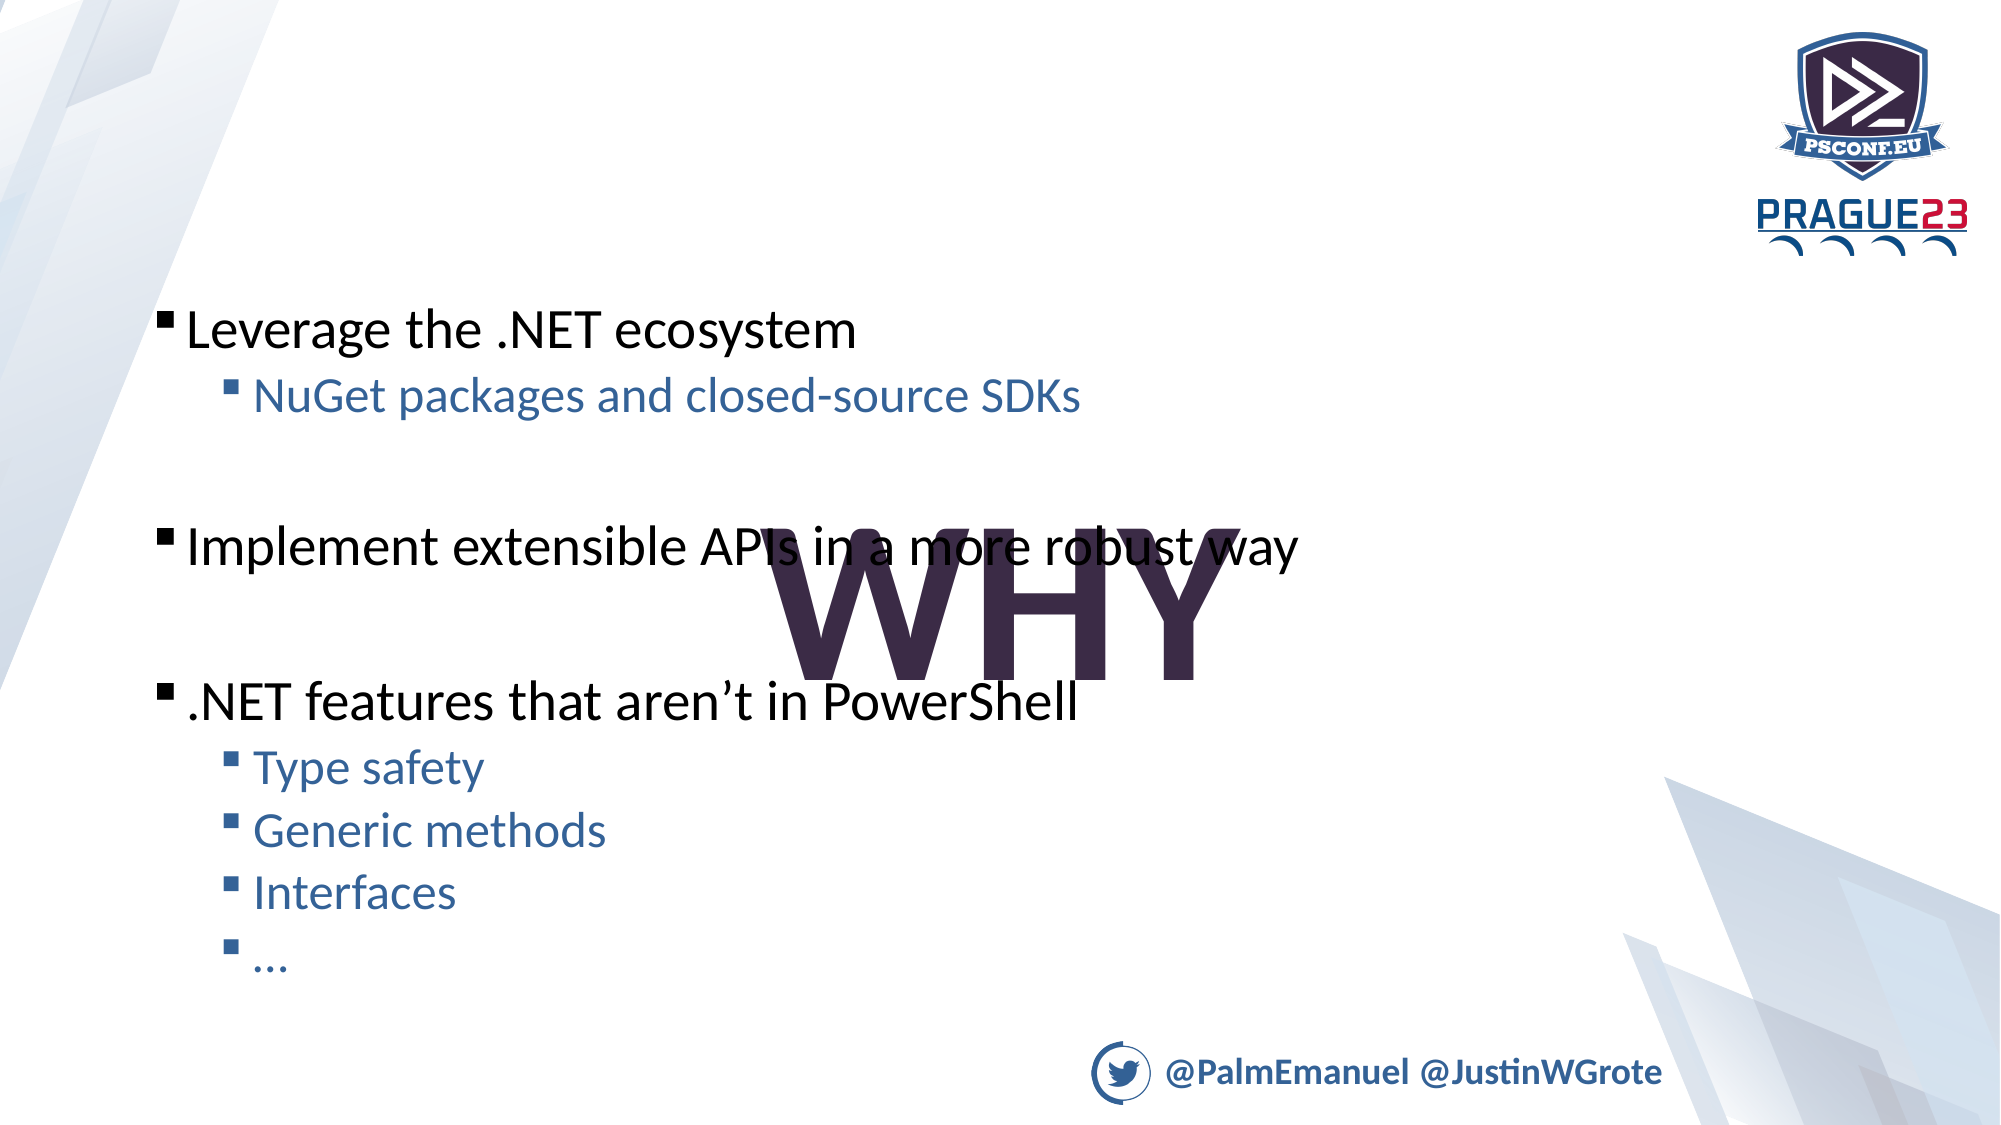

Leverage the .NET ecosystem
NuGet packages and closed-source SDKs

Implement extensible APIs in a more robust way

.NET features that aren’t in PowerShell
Type safety
Generic methods
Interfaces
…

WHY